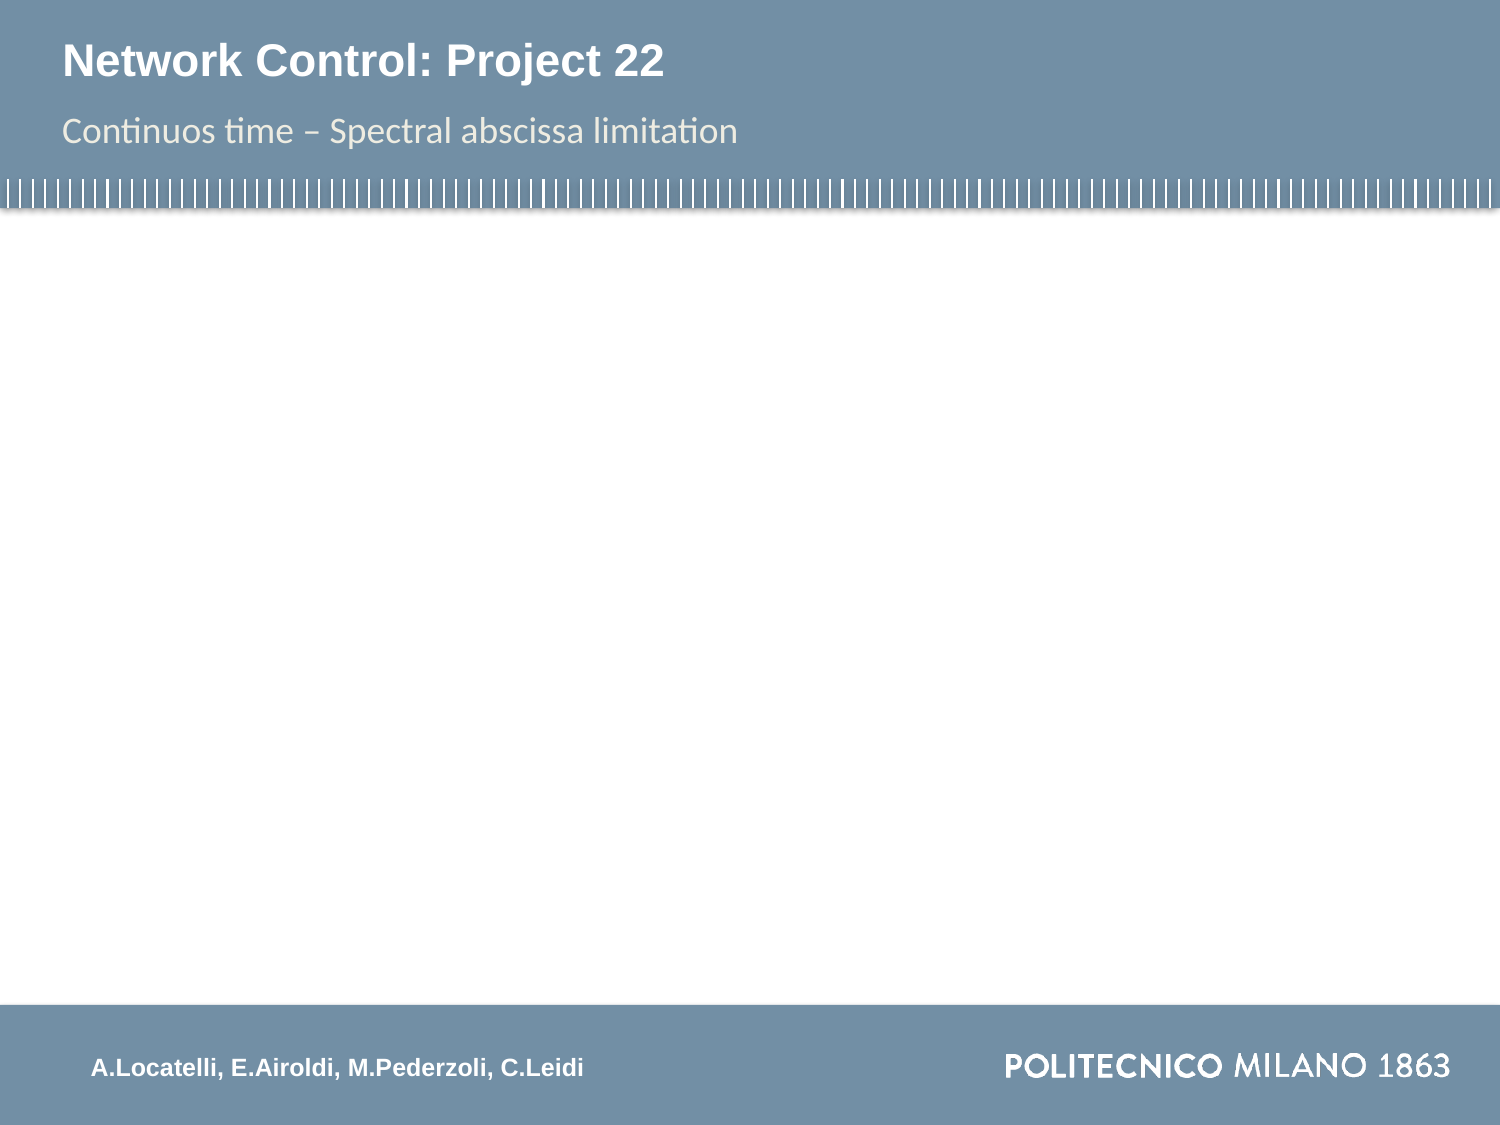

# Network Control: Project 22
Continuos time – Spectral abscissa limitation